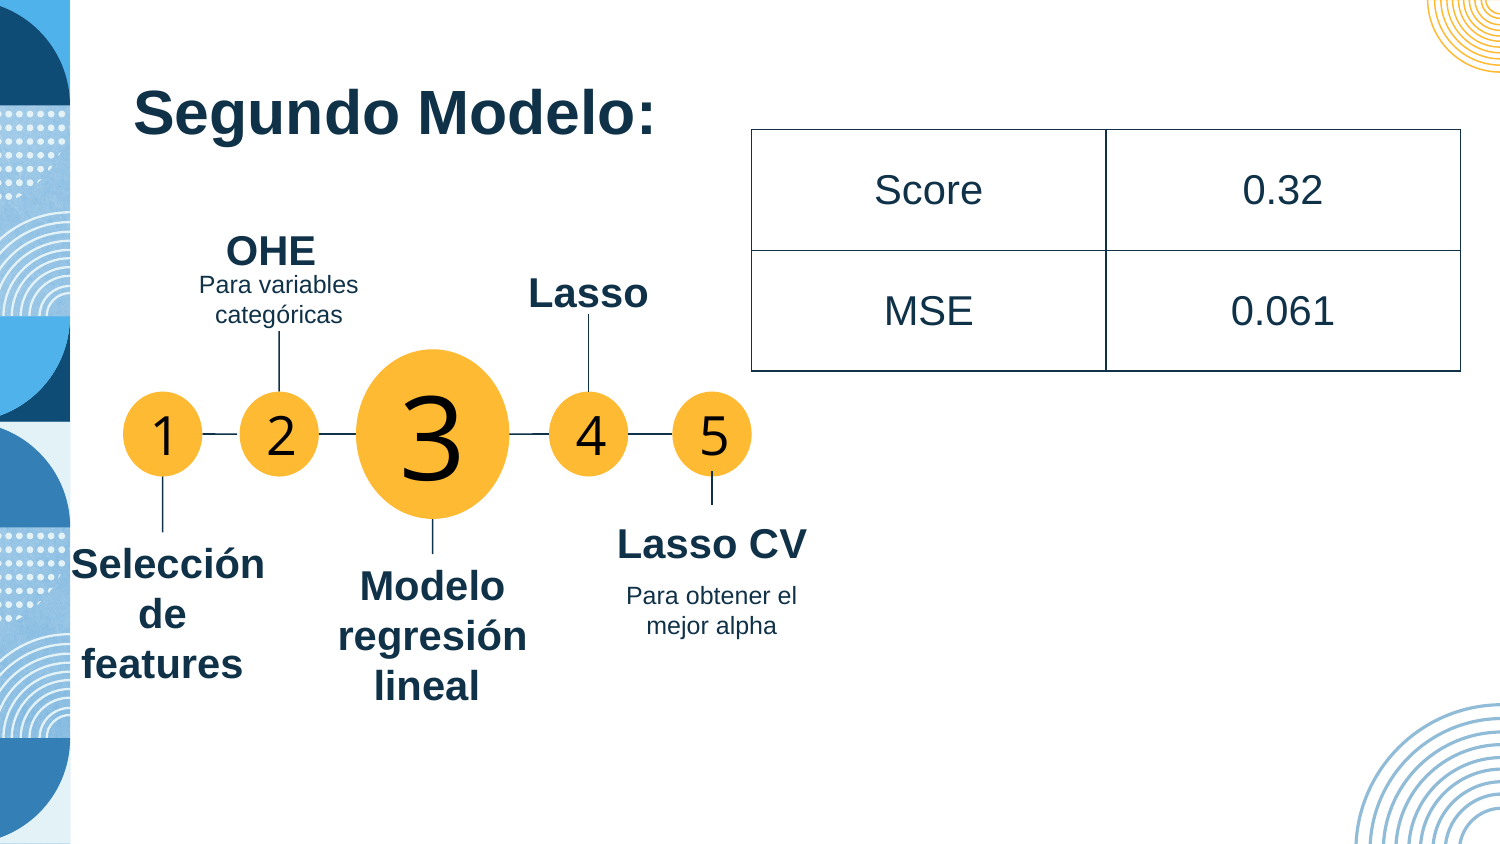

# Segundo Modelo:
| Score | 0.32 |
| --- | --- |
| MSE | 0.061 |

OHE
Lasso
Para variables categóricas
3
4
5
1
2
Lasso CV
 Selección de features
Modelo regresión lineal
Para obtener el mejor alpha